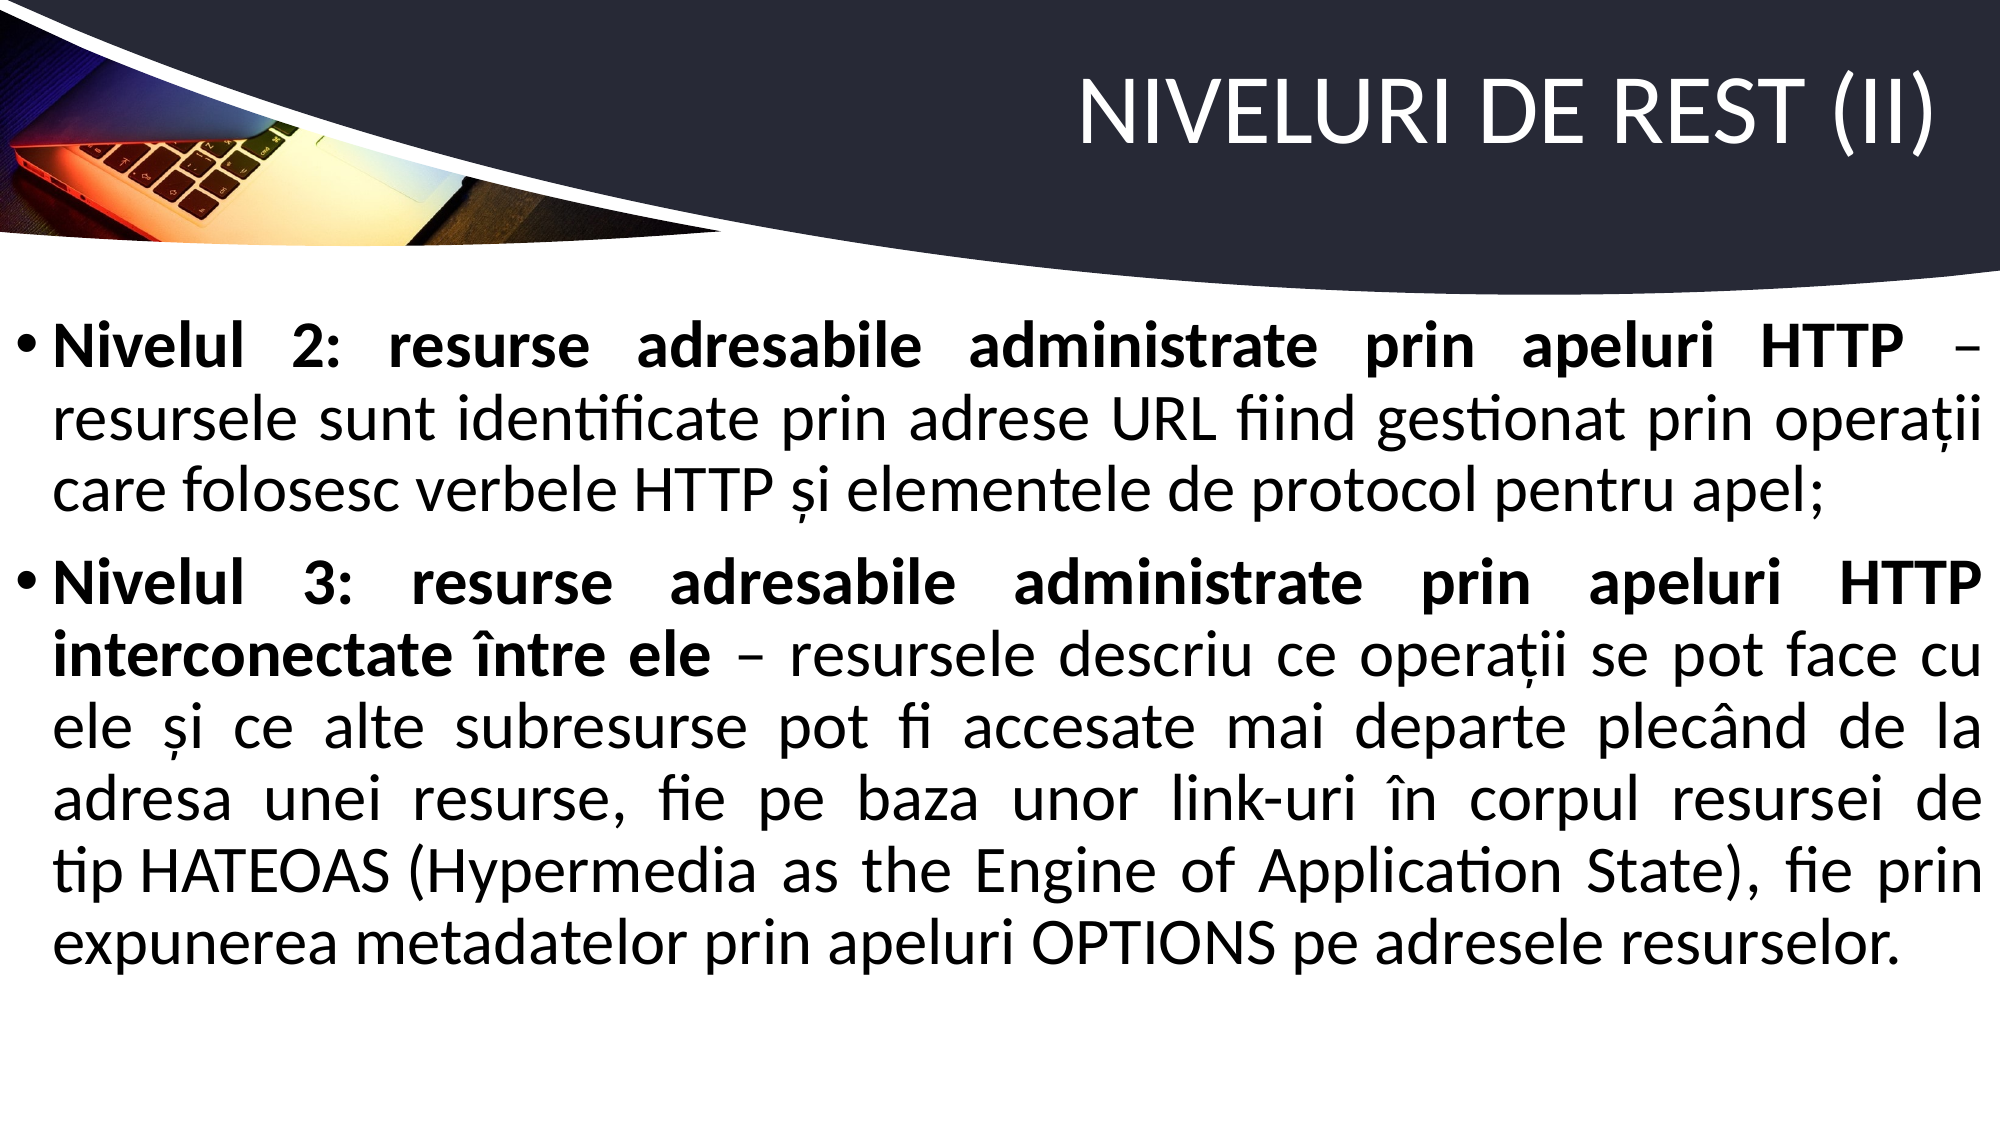

# Niveluri de REST (II)
Nivelul 2: resurse adresabile administrate prin apeluri HTTP – resursele sunt identificate prin adrese URL fiind gestionat prin operații care folosesc verbele HTTP și elementele de protocol pentru apel;
Nivelul 3: resurse adresabile administrate prin apeluri HTTP interconectate între ele – resursele descriu ce operații se pot face cu ele și ce alte subresurse pot fi accesate mai departe plecând de la adresa unei resurse, fie pe baza unor link-uri în corpul resursei de tip HATEOAS (Hypermedia as the Engine of Application State), fie prin expunerea metadatelor prin apeluri OPTIONS pe adresele resurselor.